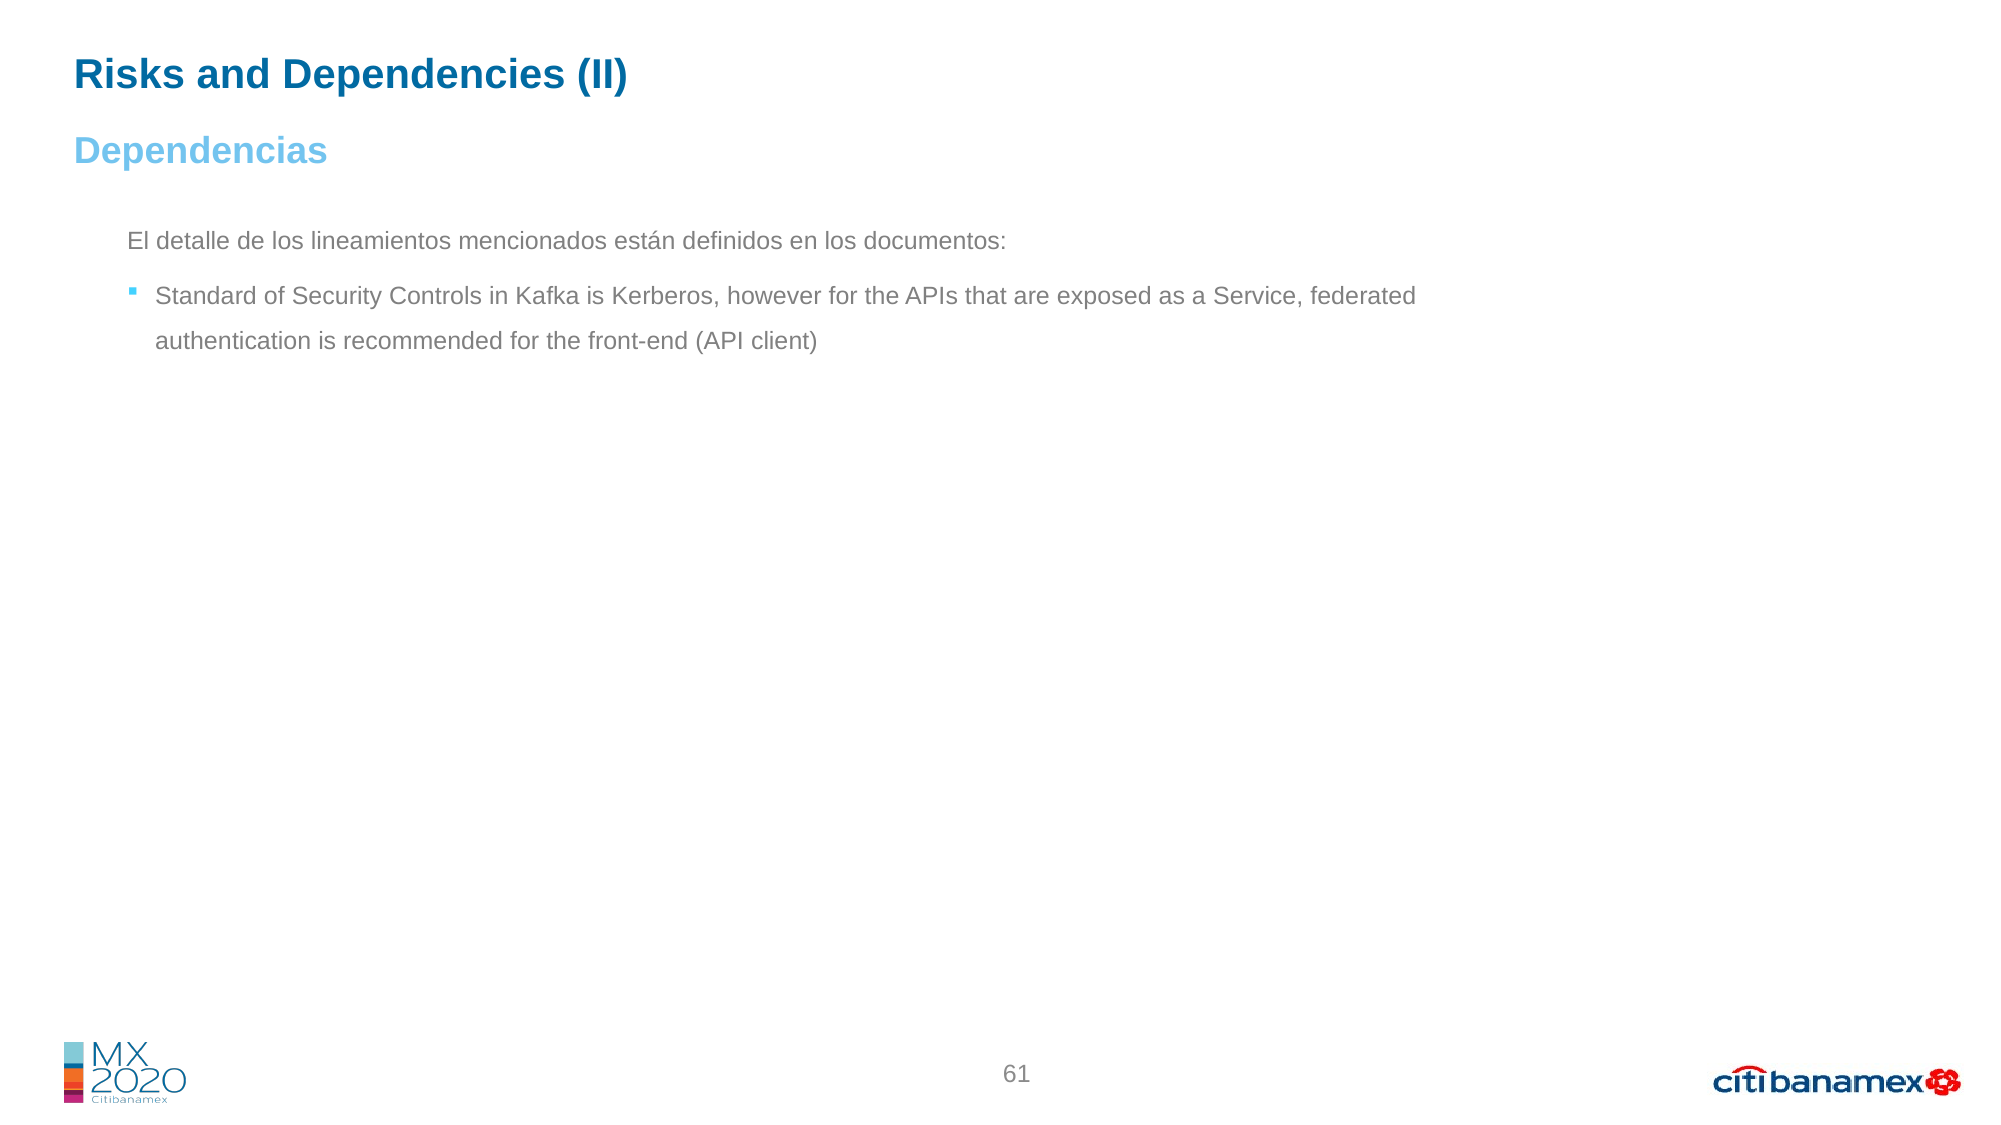

Risks and Dependencies (II)
Dependencias
El detalle de los lineamientos mencionados están definidos en los documentos:
Standard of Security Controls in Kafka is Kerberos, however for the APIs that are exposed as a Service, federated authentication is recommended for the front-end (API client)